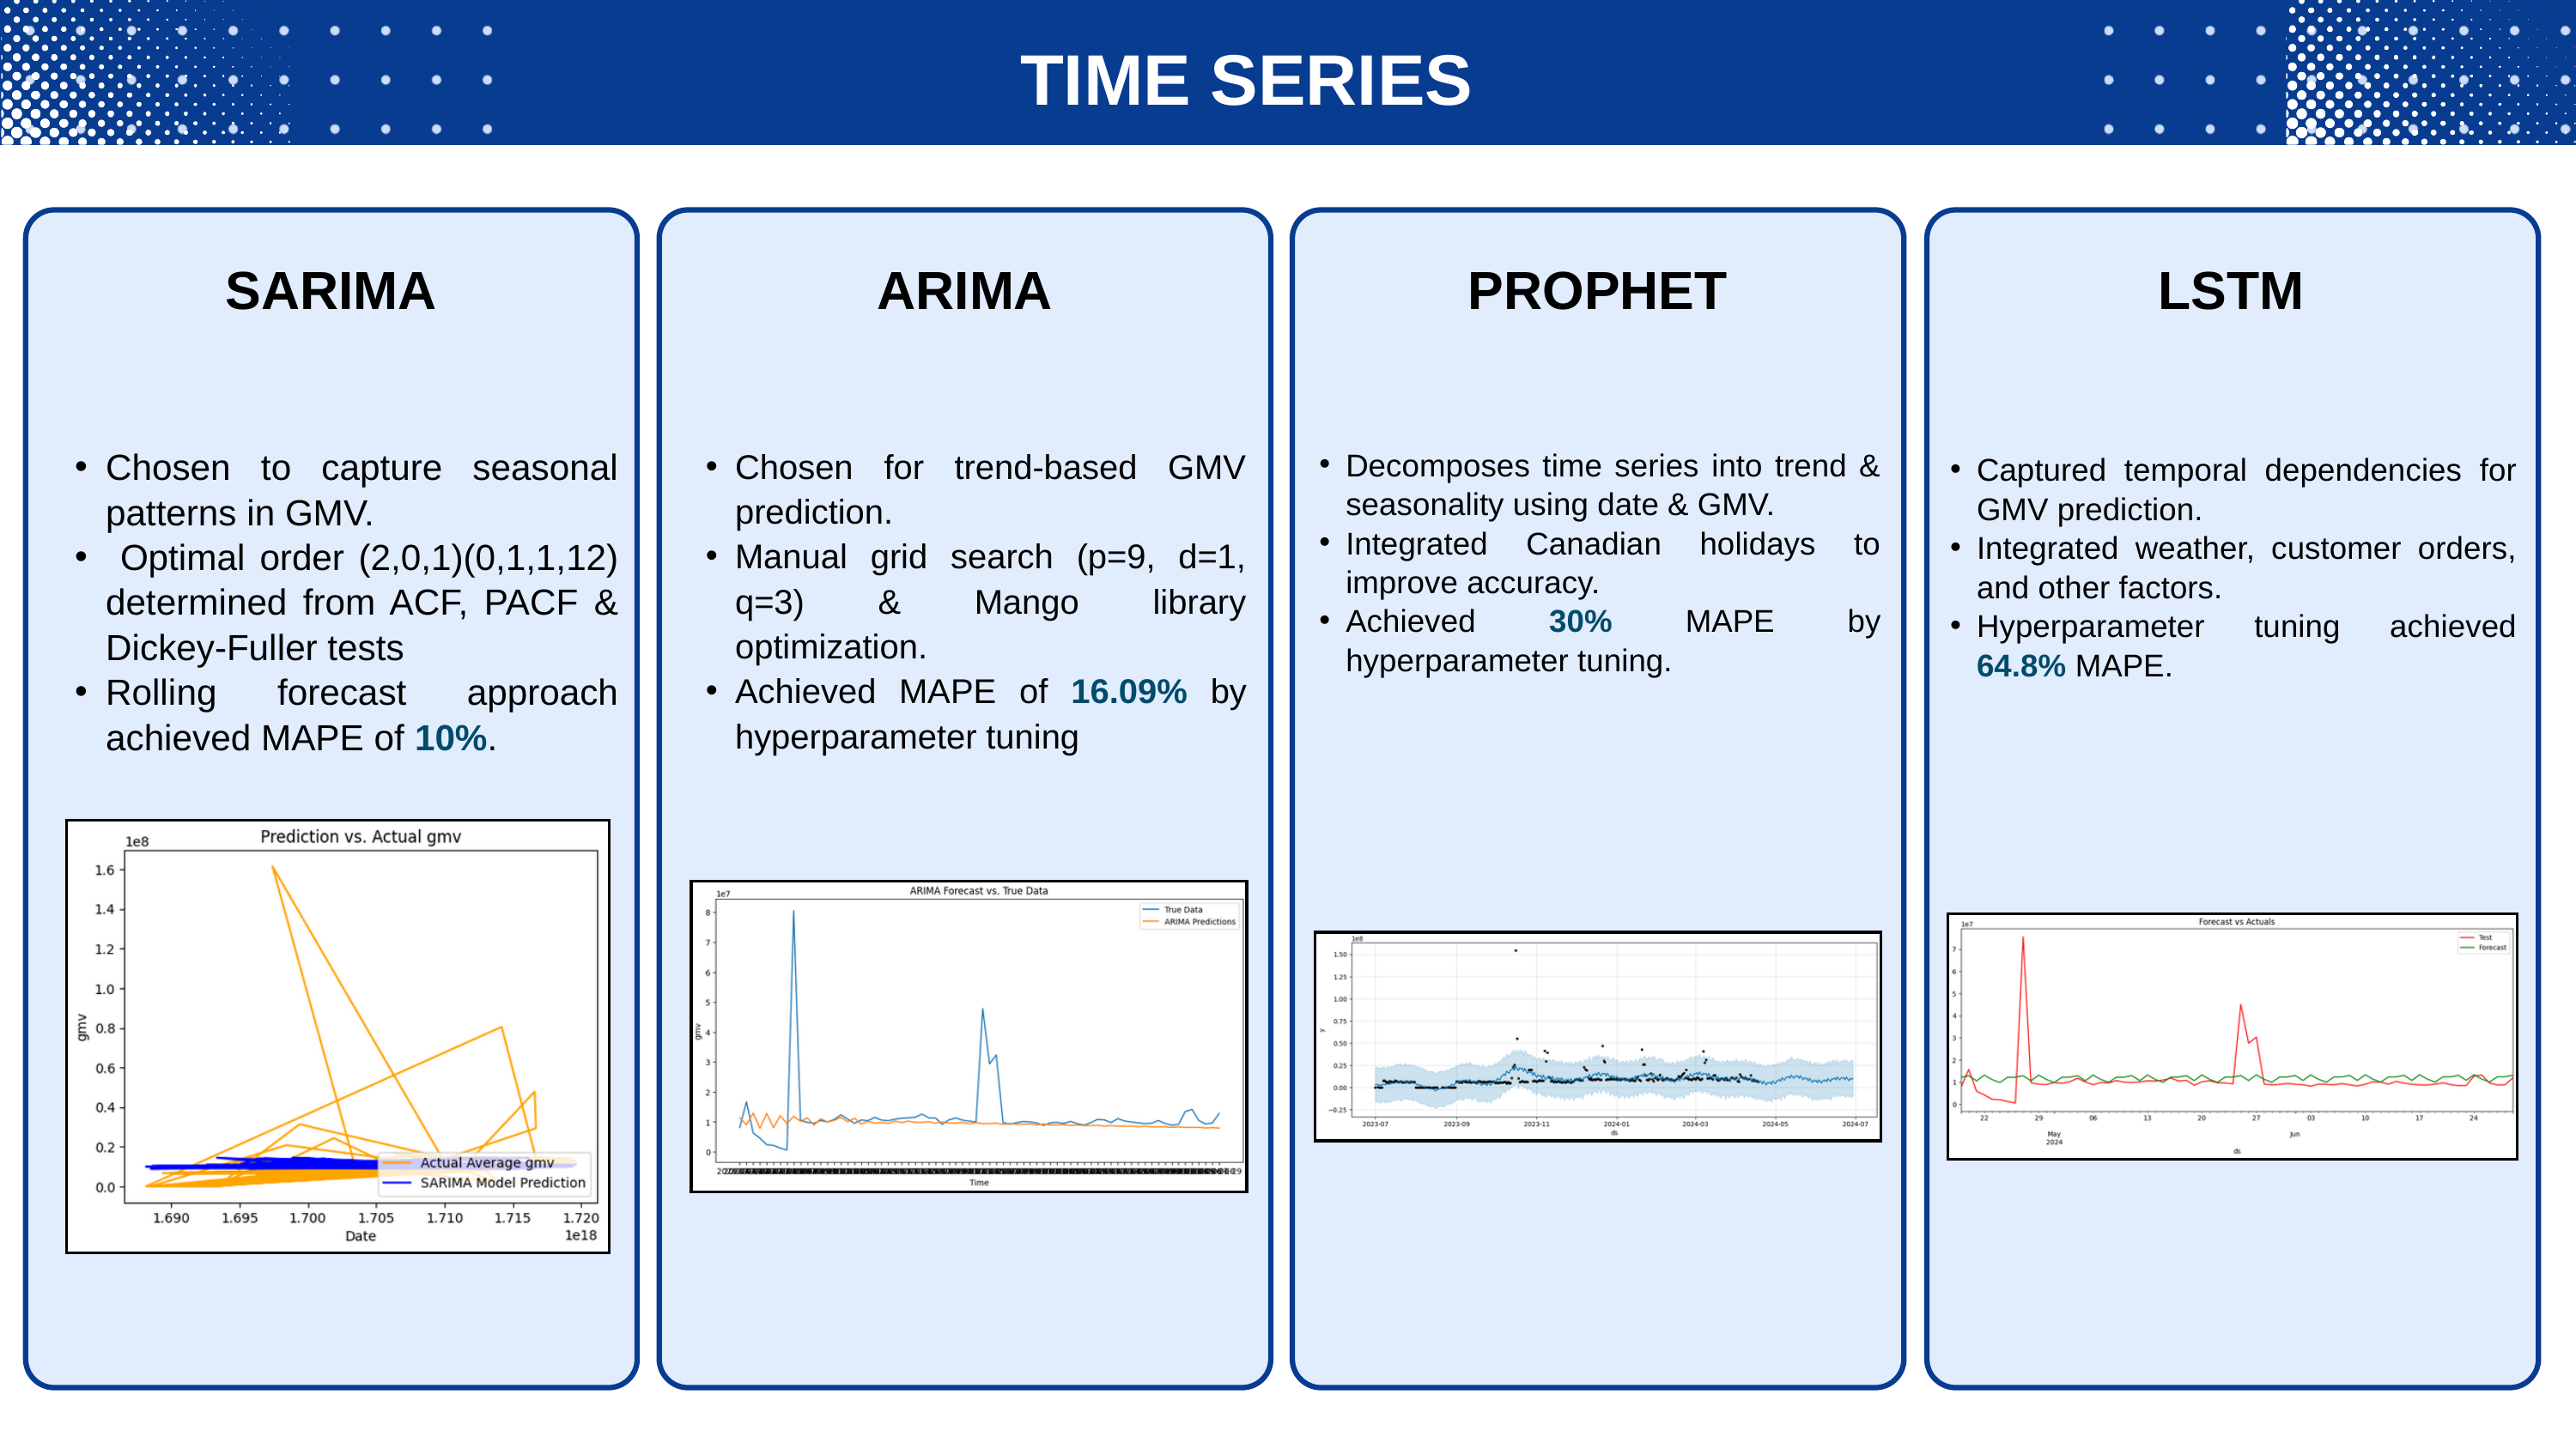

TIME SERIES FORECASTING

SARIMA
PROPHET
LSTM
ARIMA
Chosen for trend-based GMV prediction.
Manual grid search (p=9, d=1, q=3) & Mango library optimization.
Achieved MAPE of 16.09% by hyperparameter tuning

Chosen to capture seasonal patterns in GMV.
 Optimal order (2,0,1)(0,1,1,12) determined from ACF, PACF & Dickey-Fuller tests
Rolling forecast approach achieved MAPE of 10%.

Decomposes time series into trend & seasonality using date & GMV.
Integrated Canadian holidays to improve accuracy.
Achieved 30% MAPE by hyperparameter tuning.

Captured temporal dependencies for GMV prediction.
Integrated weather, customer orders, and other factors.
Hyperparameter tuning achieved 64.8% MAPE.